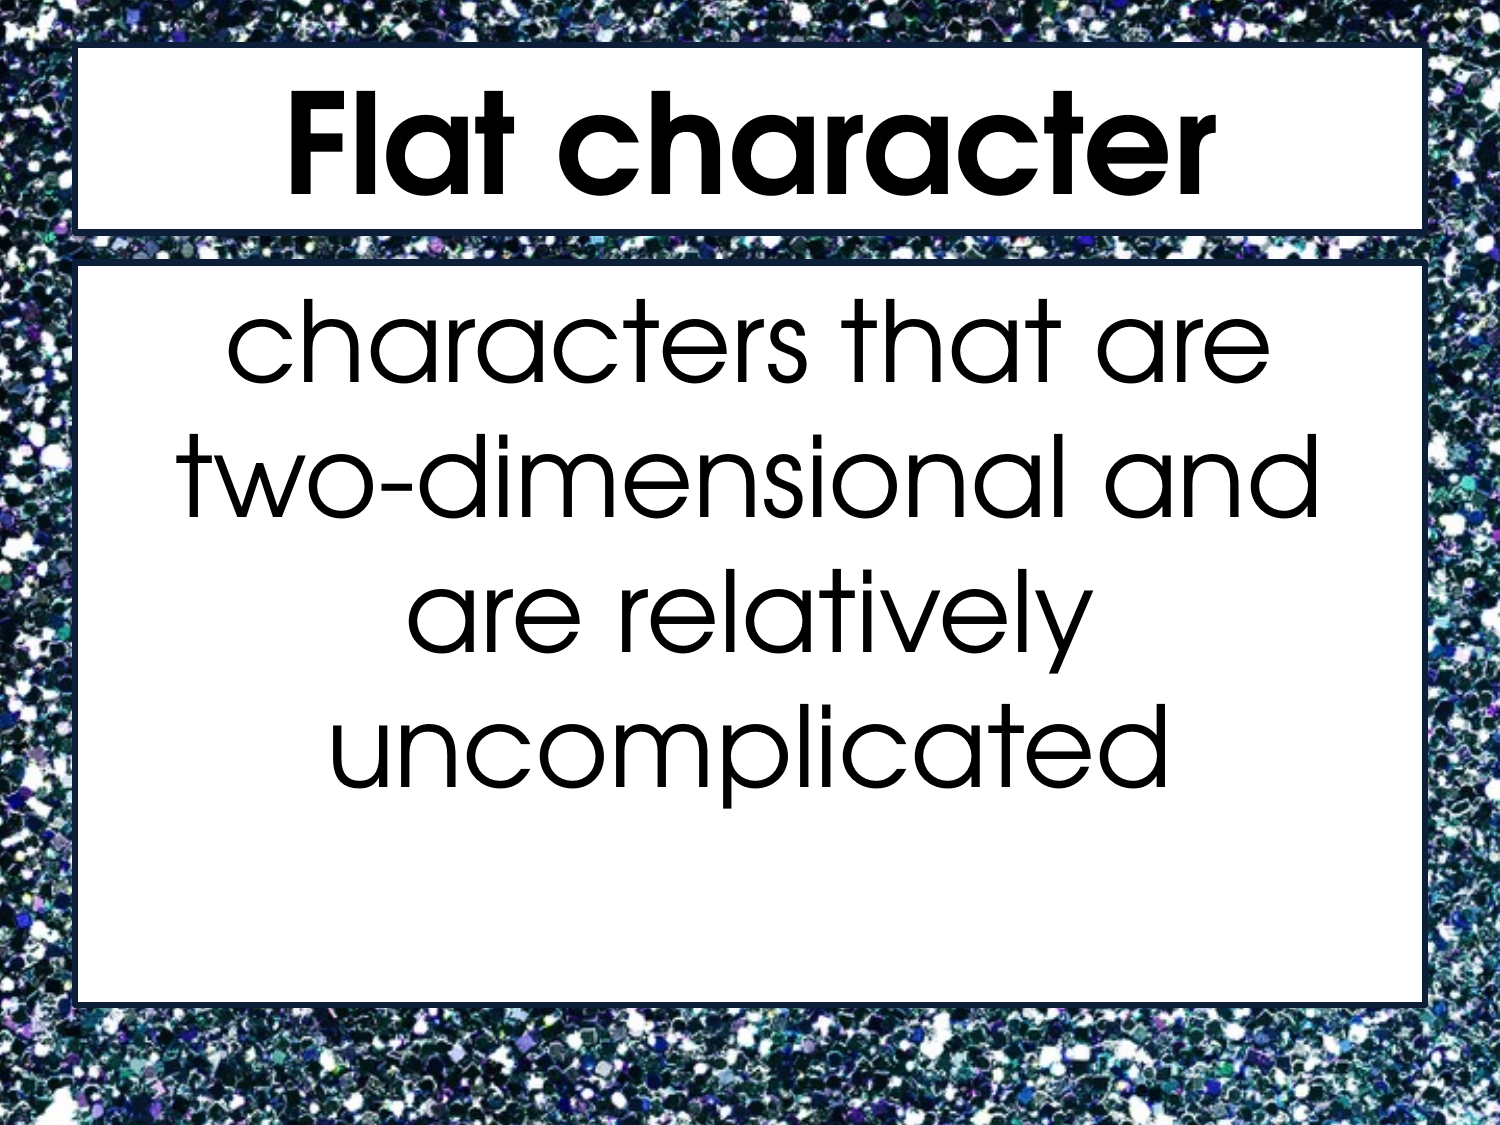

# Flat character
characters that are two-dimensional and are relatively uncomplicated